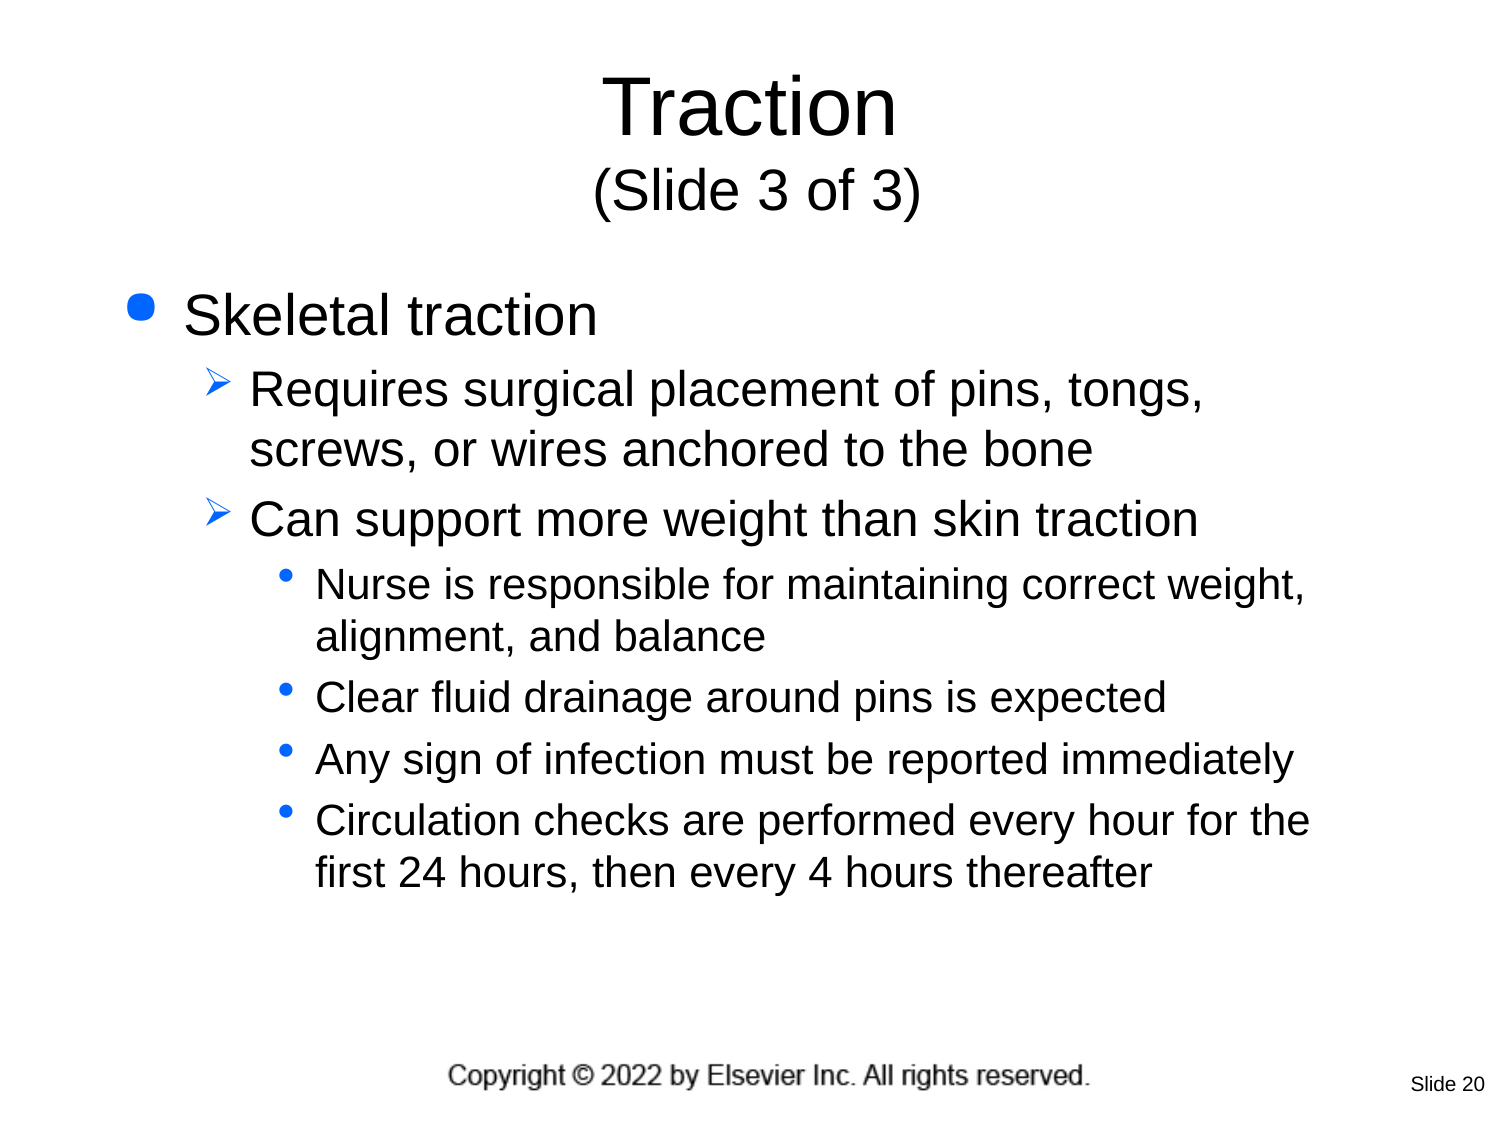

# Traction (Slide 3 of 3)
Skeletal traction
Requires surgical placement of pins, tongs, screws, or wires anchored to the bone
Can support more weight than skin traction
Nurse is responsible for maintaining correct weight, alignment, and balance
Clear fluid drainage around pins is expected
Any sign of infection must be reported immediately
Circulation checks are performed every hour for the first 24 hours, then every 4 hours thereafter
Slide 20